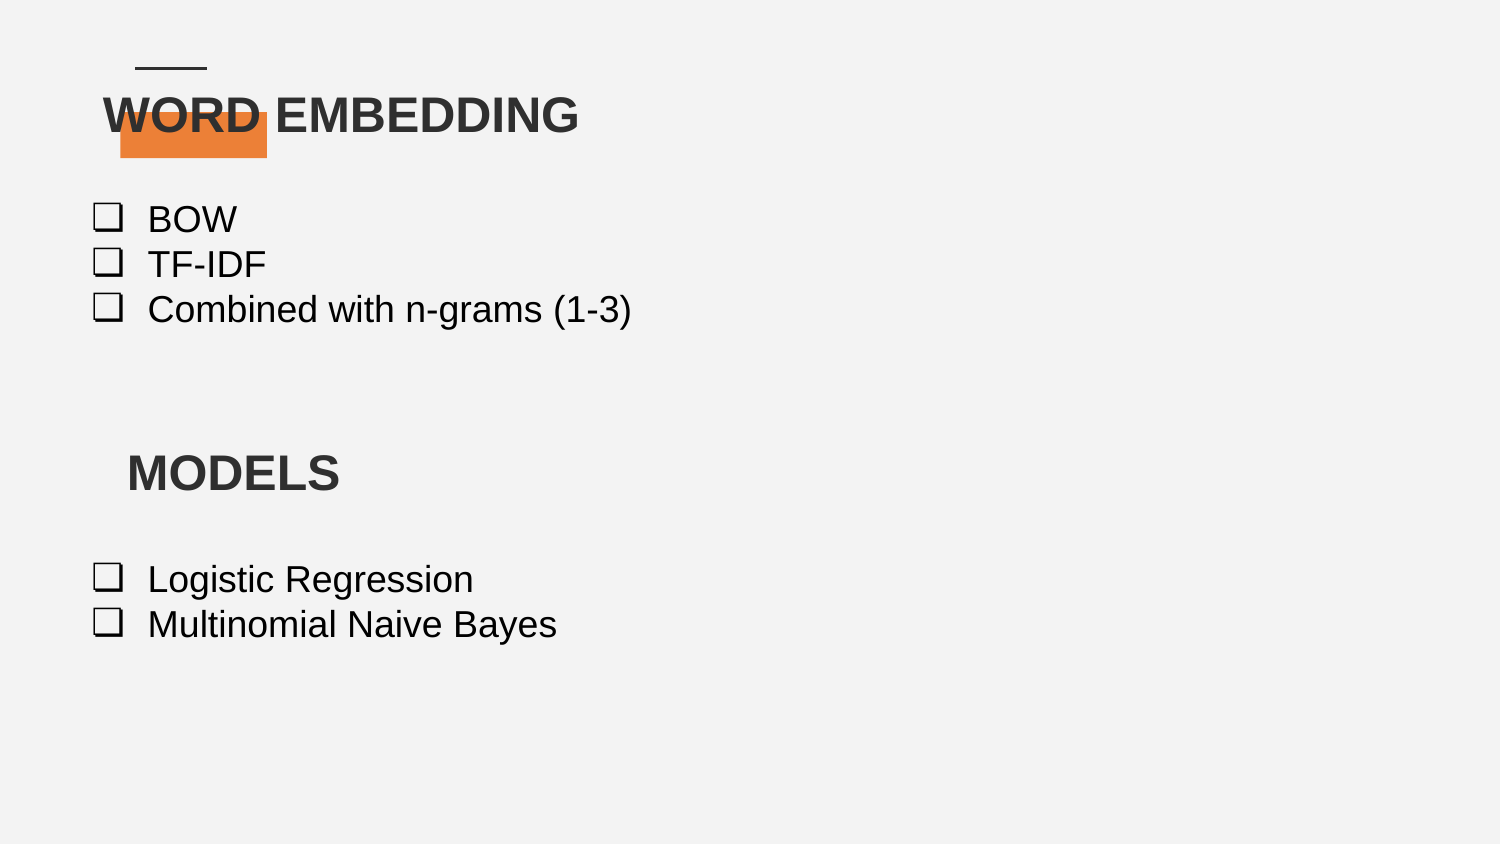

# WORD EMBEDDING

BOW
TF-IDF
Combined with n-grams (1-3)

MODELS

Logistic Regression
Multinomial Naive Bayes